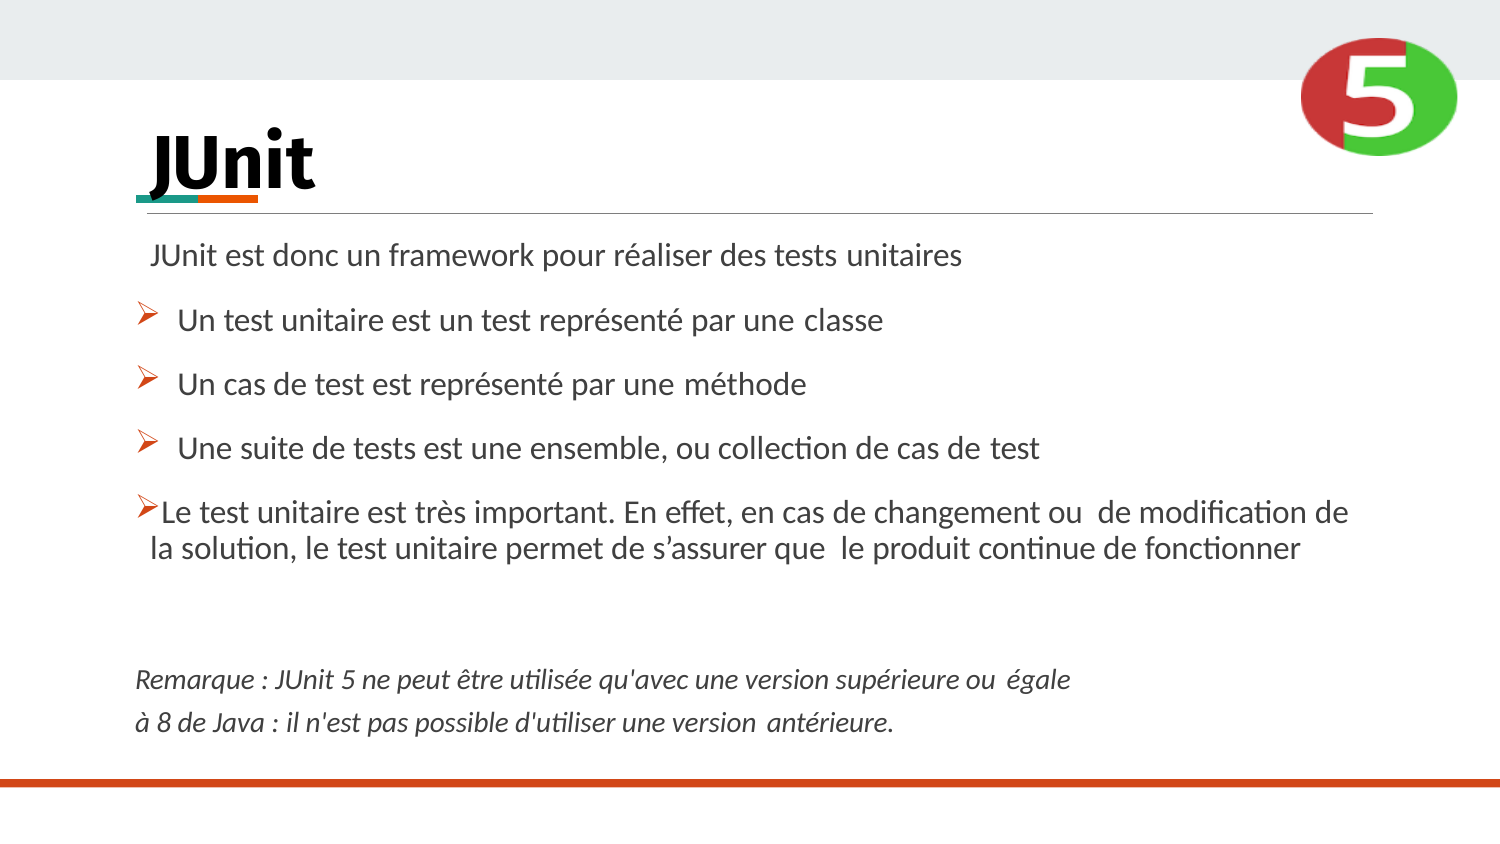

# JUnit
JUnit est donc un framework pour réaliser des tests unitaires
Un test unitaire est un test représenté par une classe
Un cas de test est représenté par une méthode
Une suite de tests est une ensemble, ou collection de cas de test
Le test unitaire est très important. En effet, en cas de changement ou  de modification de la solution, le test unitaire permet de s’assurer que  le produit continue de fonctionner

Remarque : JUnit 5 ne peut être utilisée qu'avec une version supérieure ou égale
à 8 de Java : il n'est pas possible d'utiliser une version antérieure.

USINE LOGICIELLE - © DAVID PLANTROU - 2019